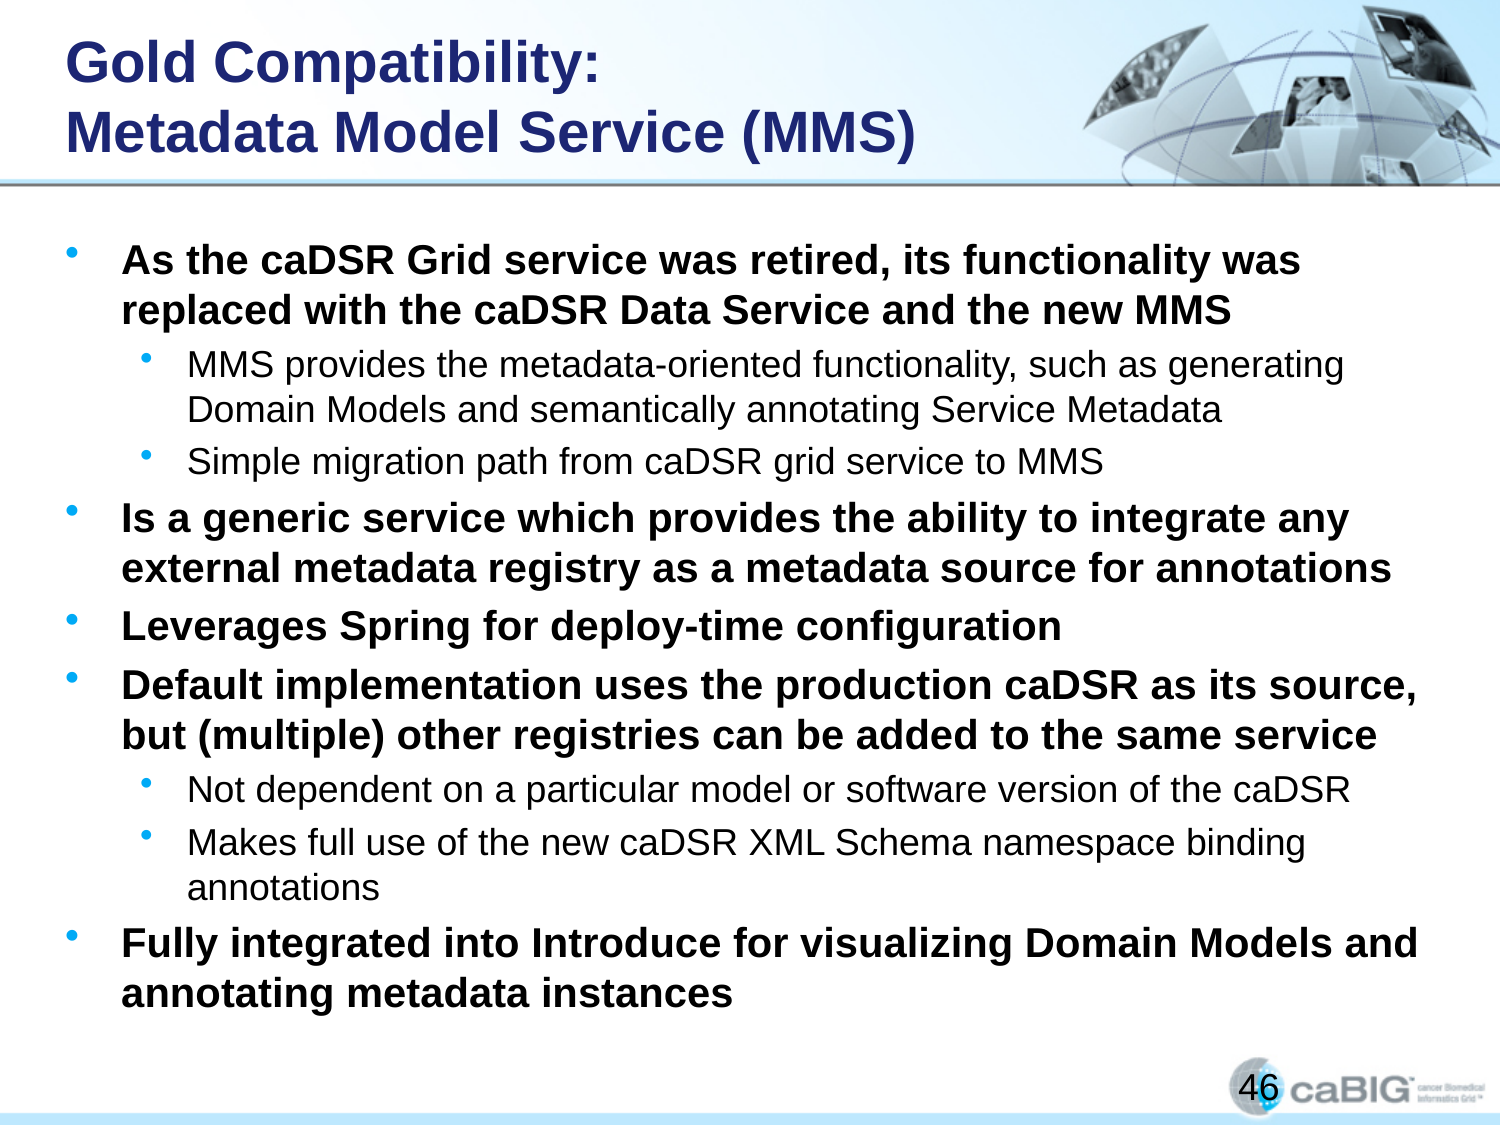

# Gold Compatibility: Metadata Model Service (MMS)
As the caDSR Grid service was retired, its functionality was replaced with the caDSR Data Service and the new MMS
MMS provides the metadata-oriented functionality, such as generating Domain Models and semantically annotating Service Metadata
Simple migration path from caDSR grid service to MMS
Is a generic service which provides the ability to integrate any external metadata registry as a metadata source for annotations
Leverages Spring for deploy-time configuration
Default implementation uses the production caDSR as its source, but (multiple) other registries can be added to the same service
Not dependent on a particular model or software version of the caDSR
Makes full use of the new caDSR XML Schema namespace binding annotations
Fully integrated into Introduce for visualizing Domain Models and annotating metadata instances